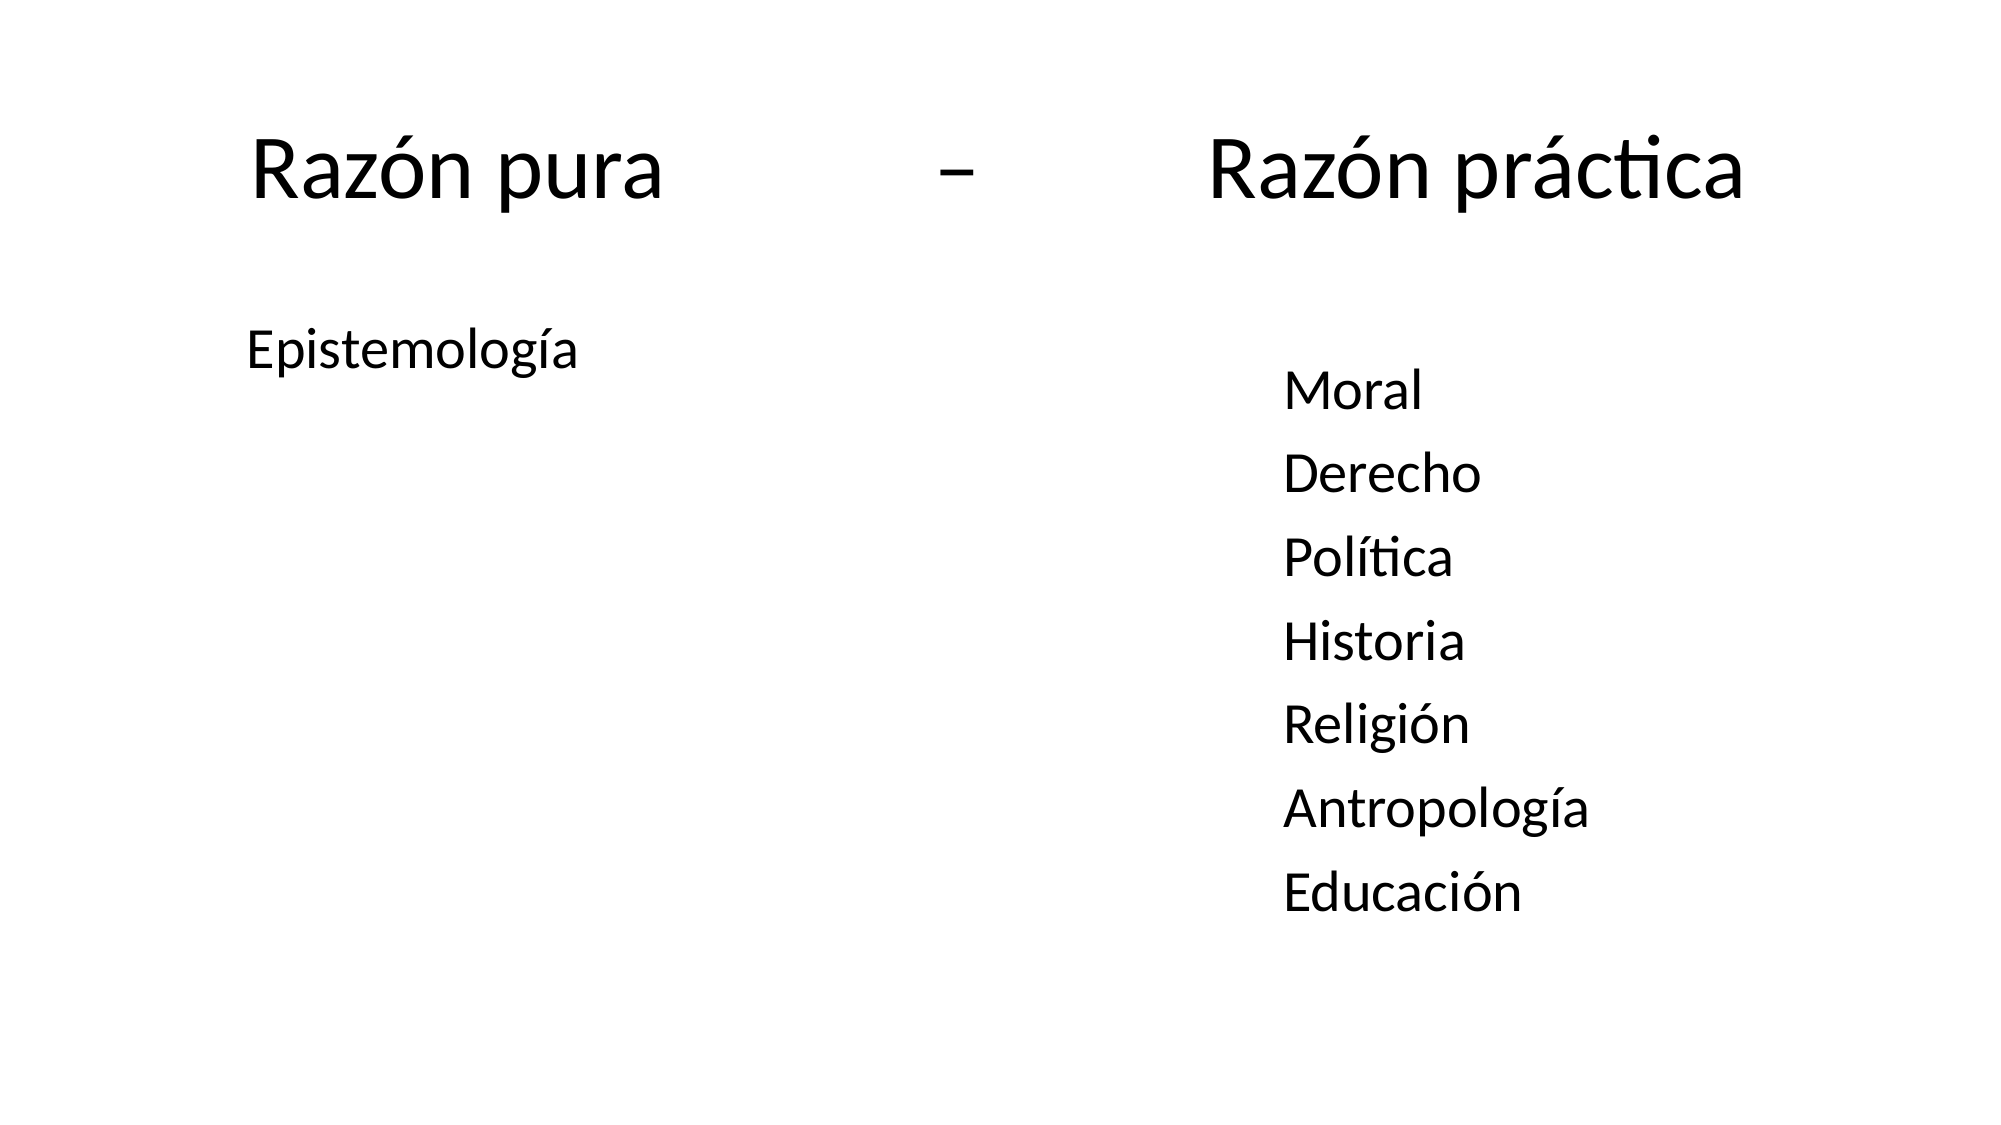

# Razón pura             –           Razón práctica
Epistemología
Moral
Derecho
Política
Historia
Religión
Antropología
Educación